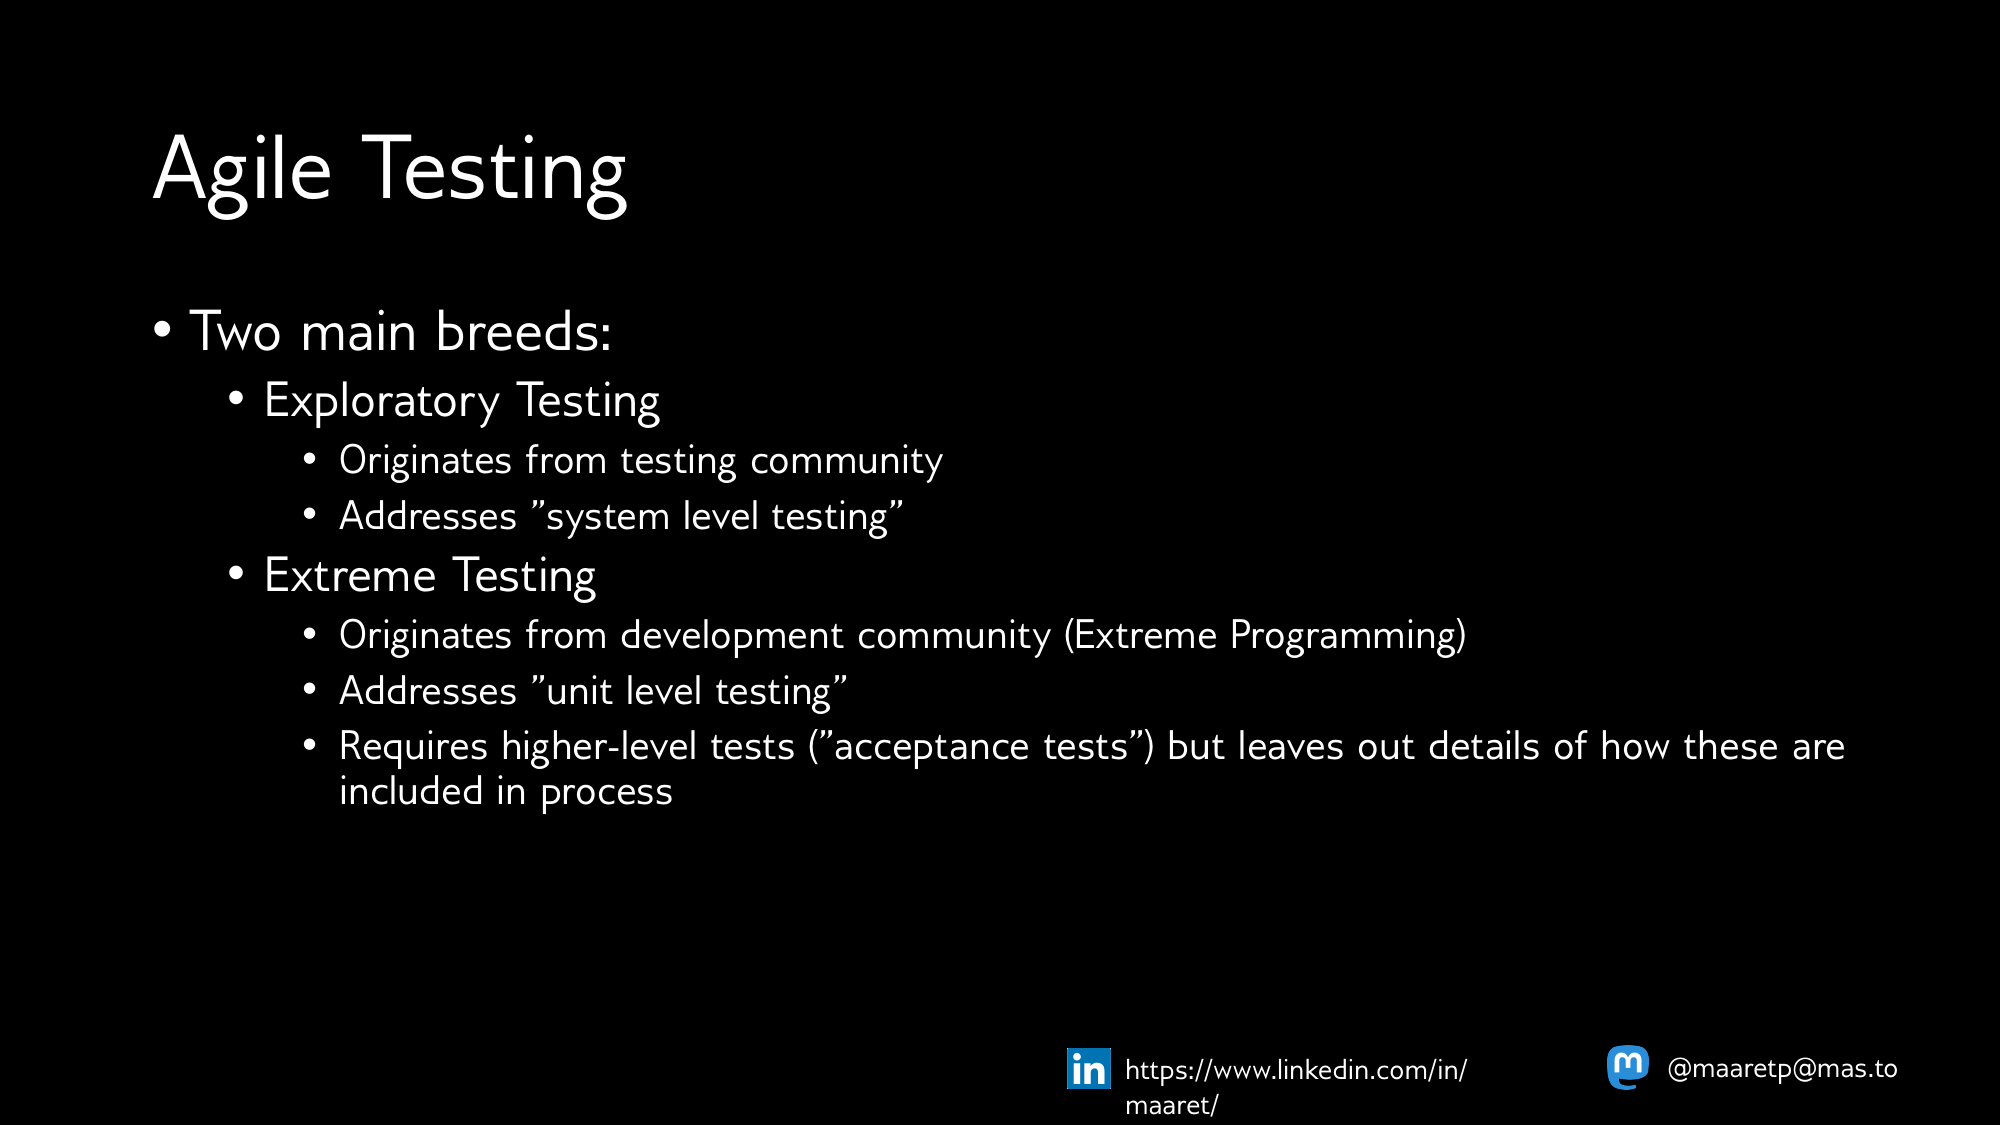

# Agile Testing
Two main breeds:
Exploratory Testing
Originates from testing community
Addresses ”system level testing”
Extreme Testing
Originates from development community (Extreme Programming)
Addresses ”unit level testing”
Requires higher-level tests (”acceptance tests”) but leaves out details of how these are included in process